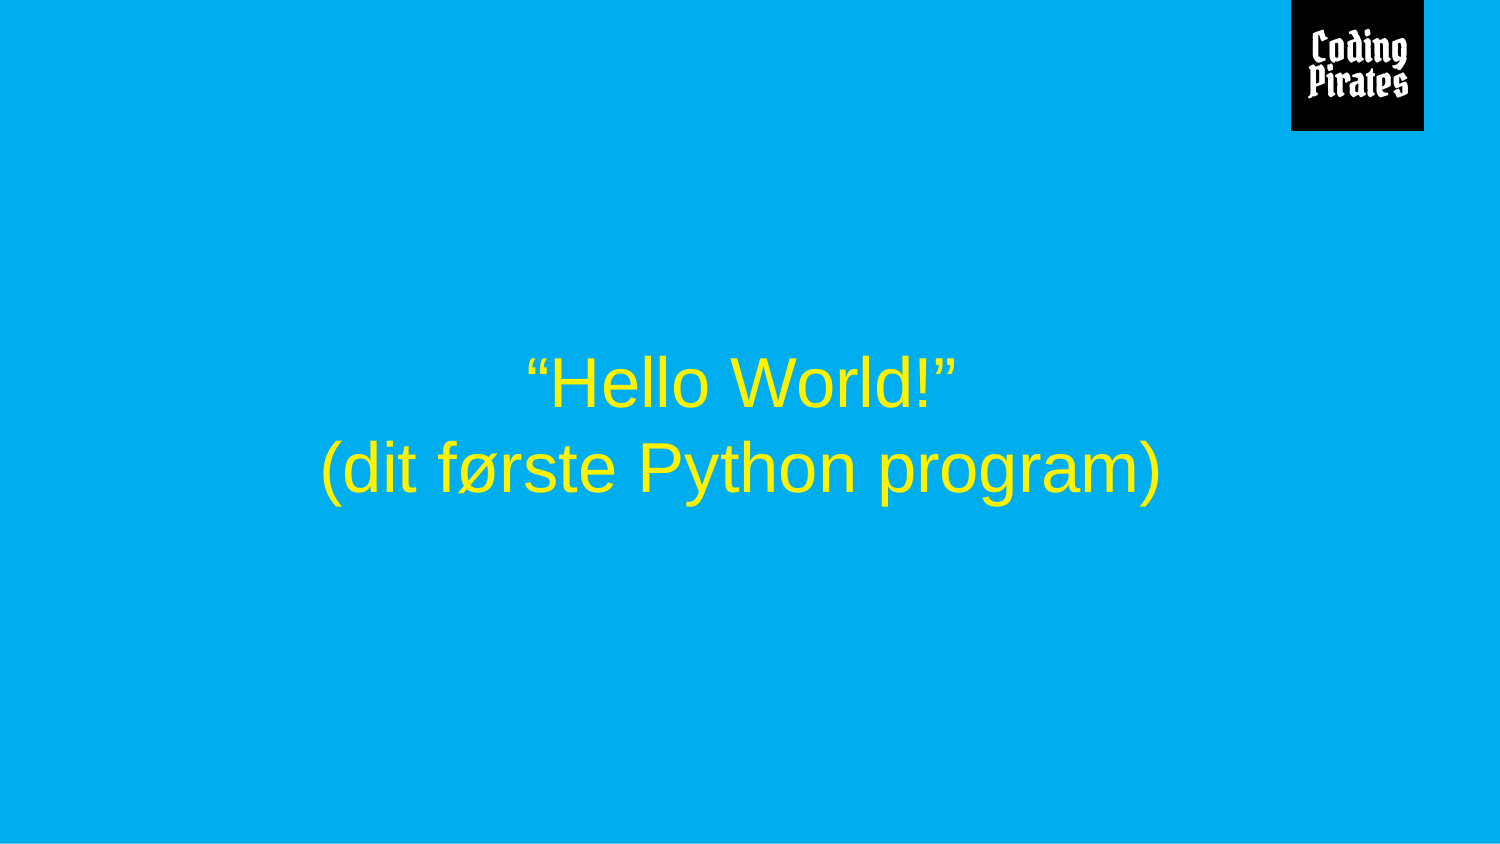

# “Hello World!”
(dit første Python program)